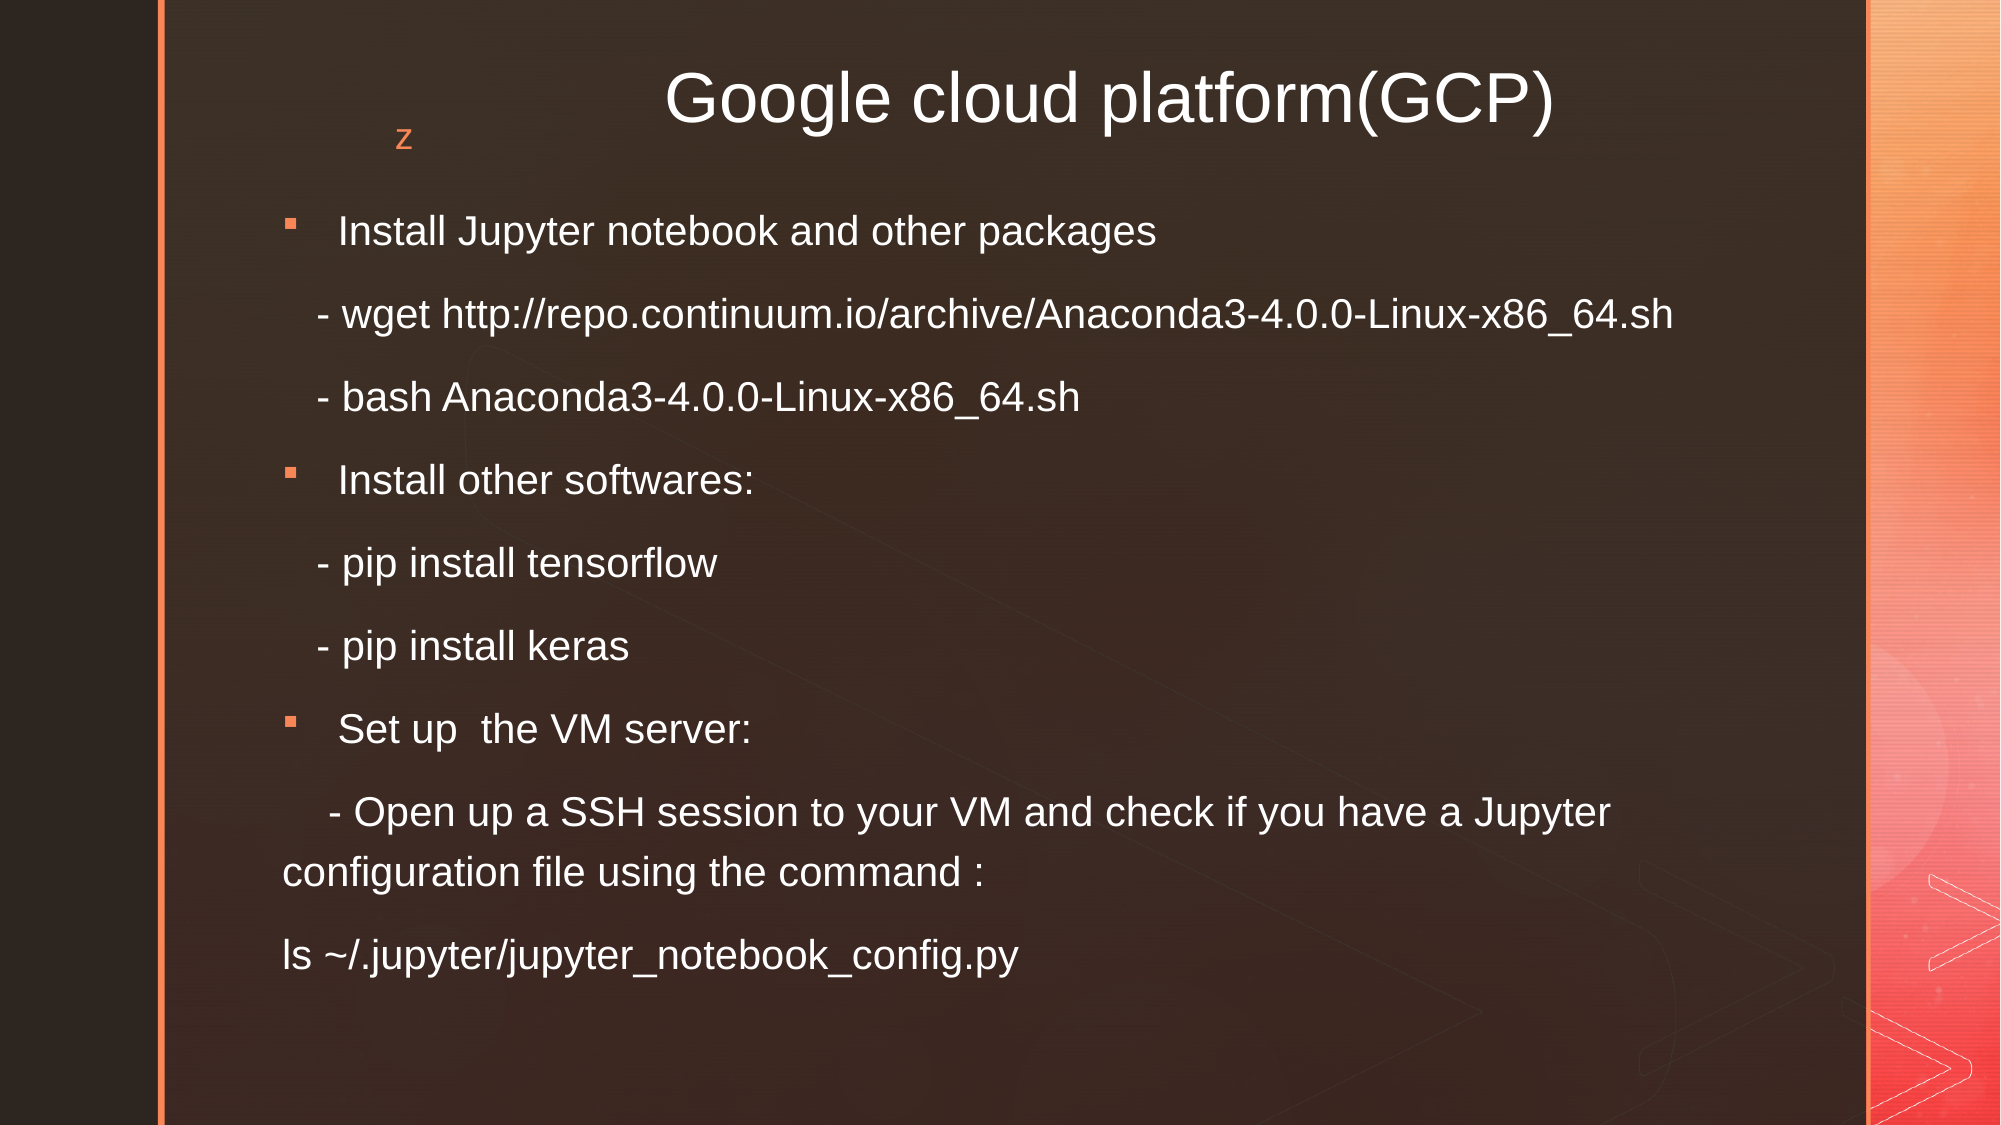

# Google cloud platform(GCP)
Install Jupyter notebook and other packages
   - wget http://repo.continuum.io/archive/Anaconda3-4.0.0-Linux-x86_64.sh
   - bash Anaconda3-4.0.0-Linux-x86_64.sh
Install other softwares:
   - pip install tensorflow
   - pip install keras
Set up  the VM server:
    - Open up a SSH session to your VM and check if you have a Jupyter configuration file using the command :
ls ~/.jupyter/jupyter_notebook_config.py